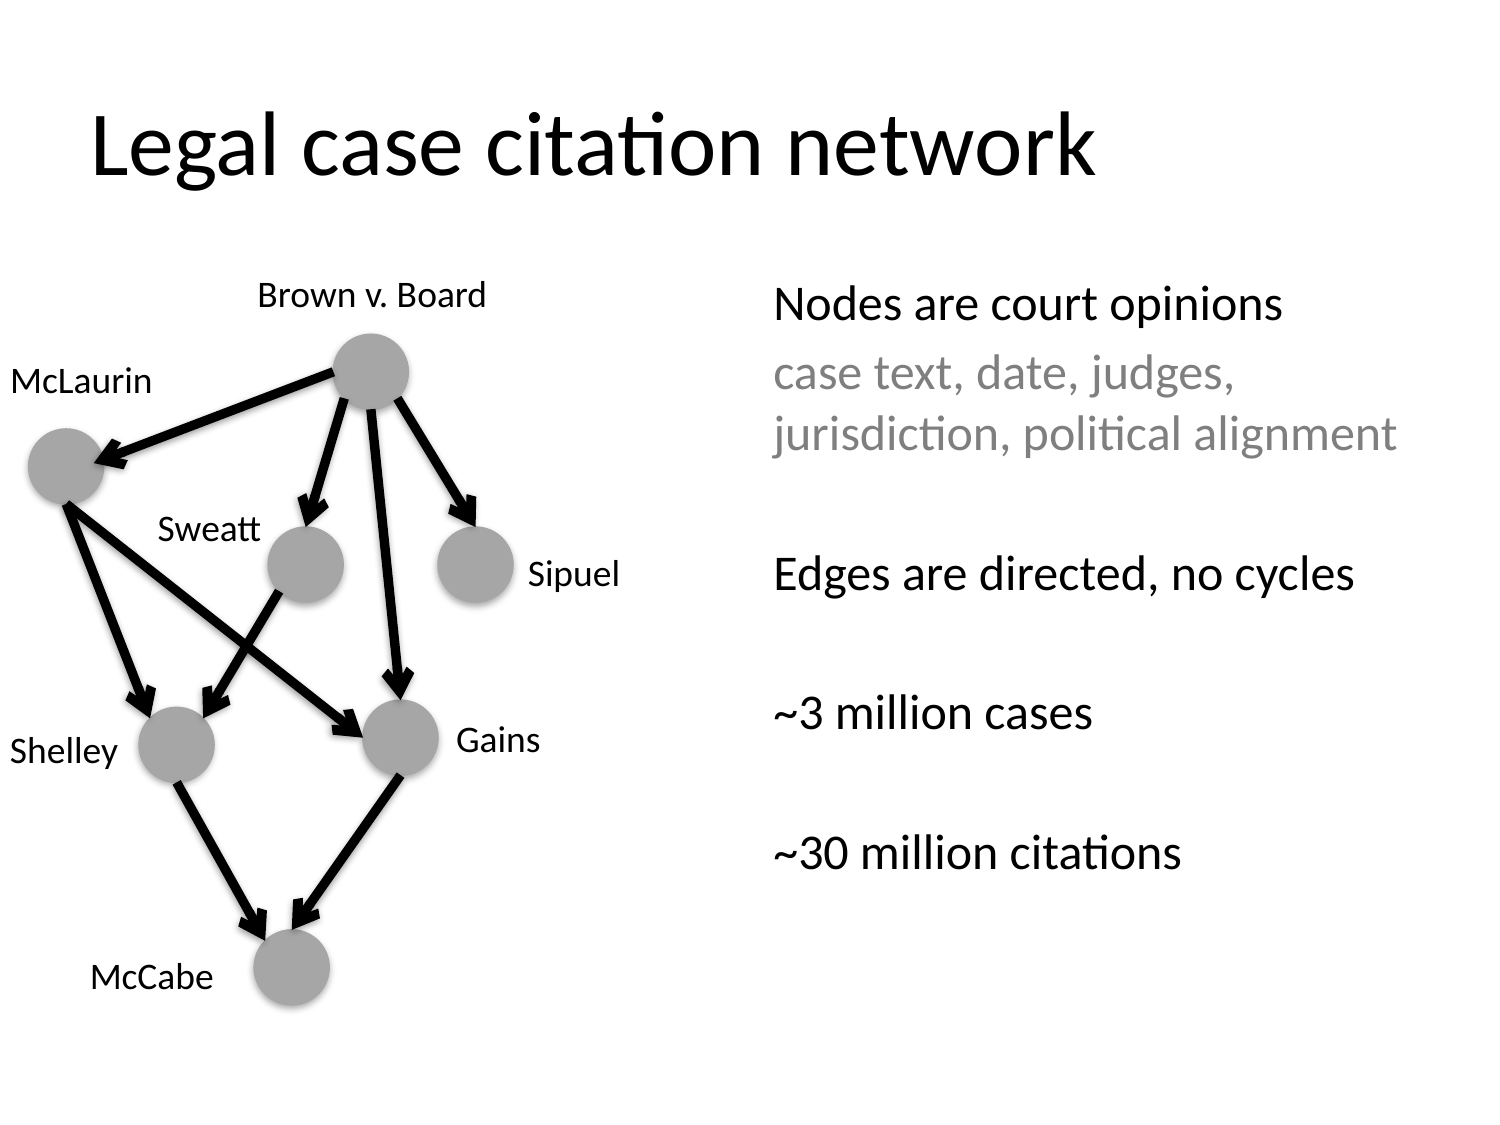

# Legal case citation network
Brown v. Board
Nodes are court opinions
case text, date, judges, jurisdiction, political alignment

Edges are directed, no cycles

~3 million cases

~30 million citations

McLaurin

Sweatt

Sipuel

Gains
Shelley

McCabe